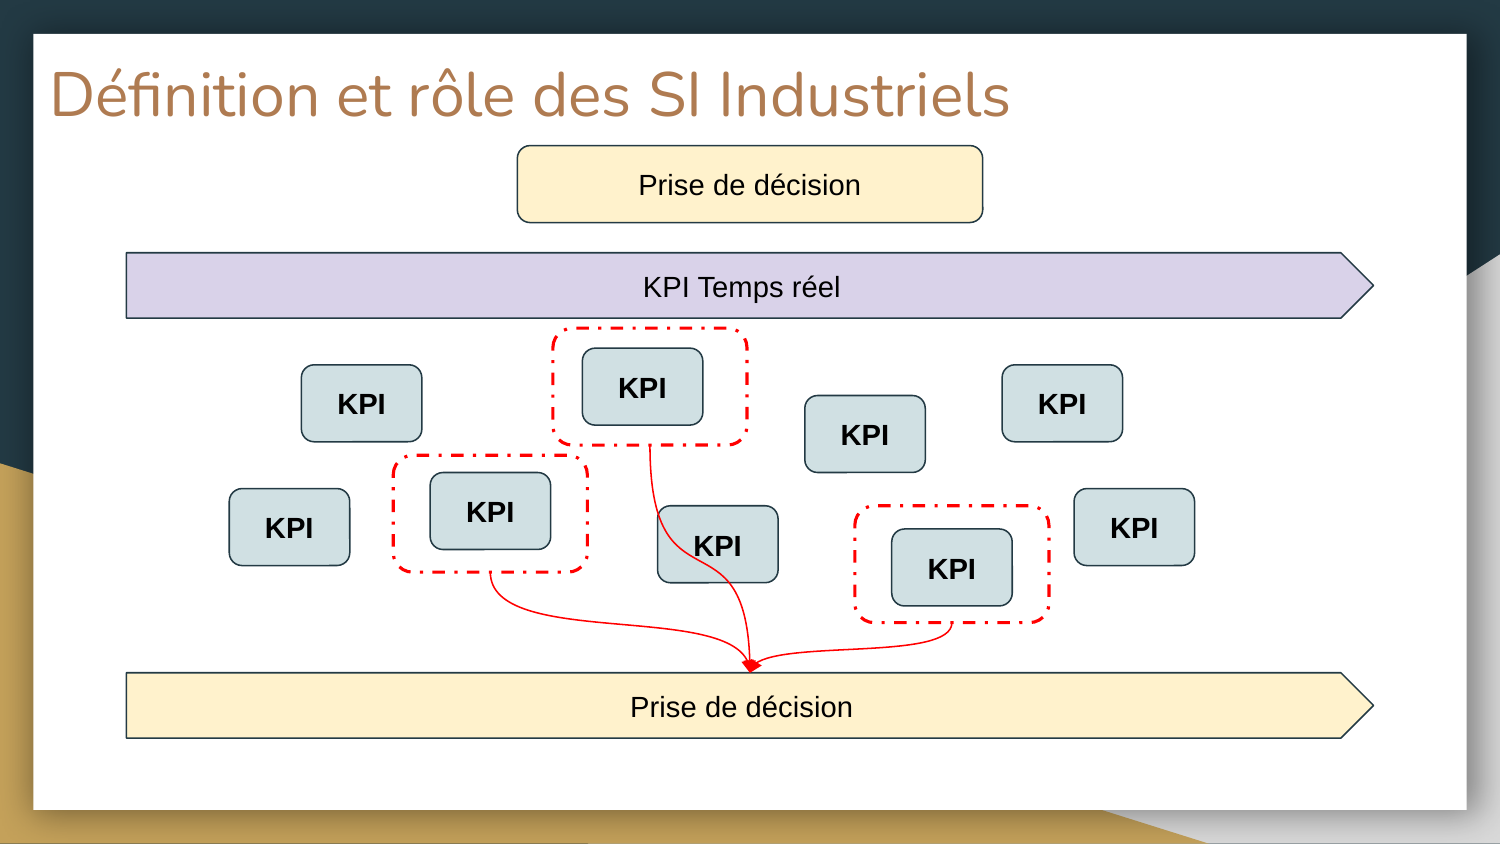

# Définition et rôle des SI Industriels
Prise de décision
KPI Temps réel

KPI
KPI
KPI
KPI

KPI
KPI
KPI
KPI

KPI
Prise de décision